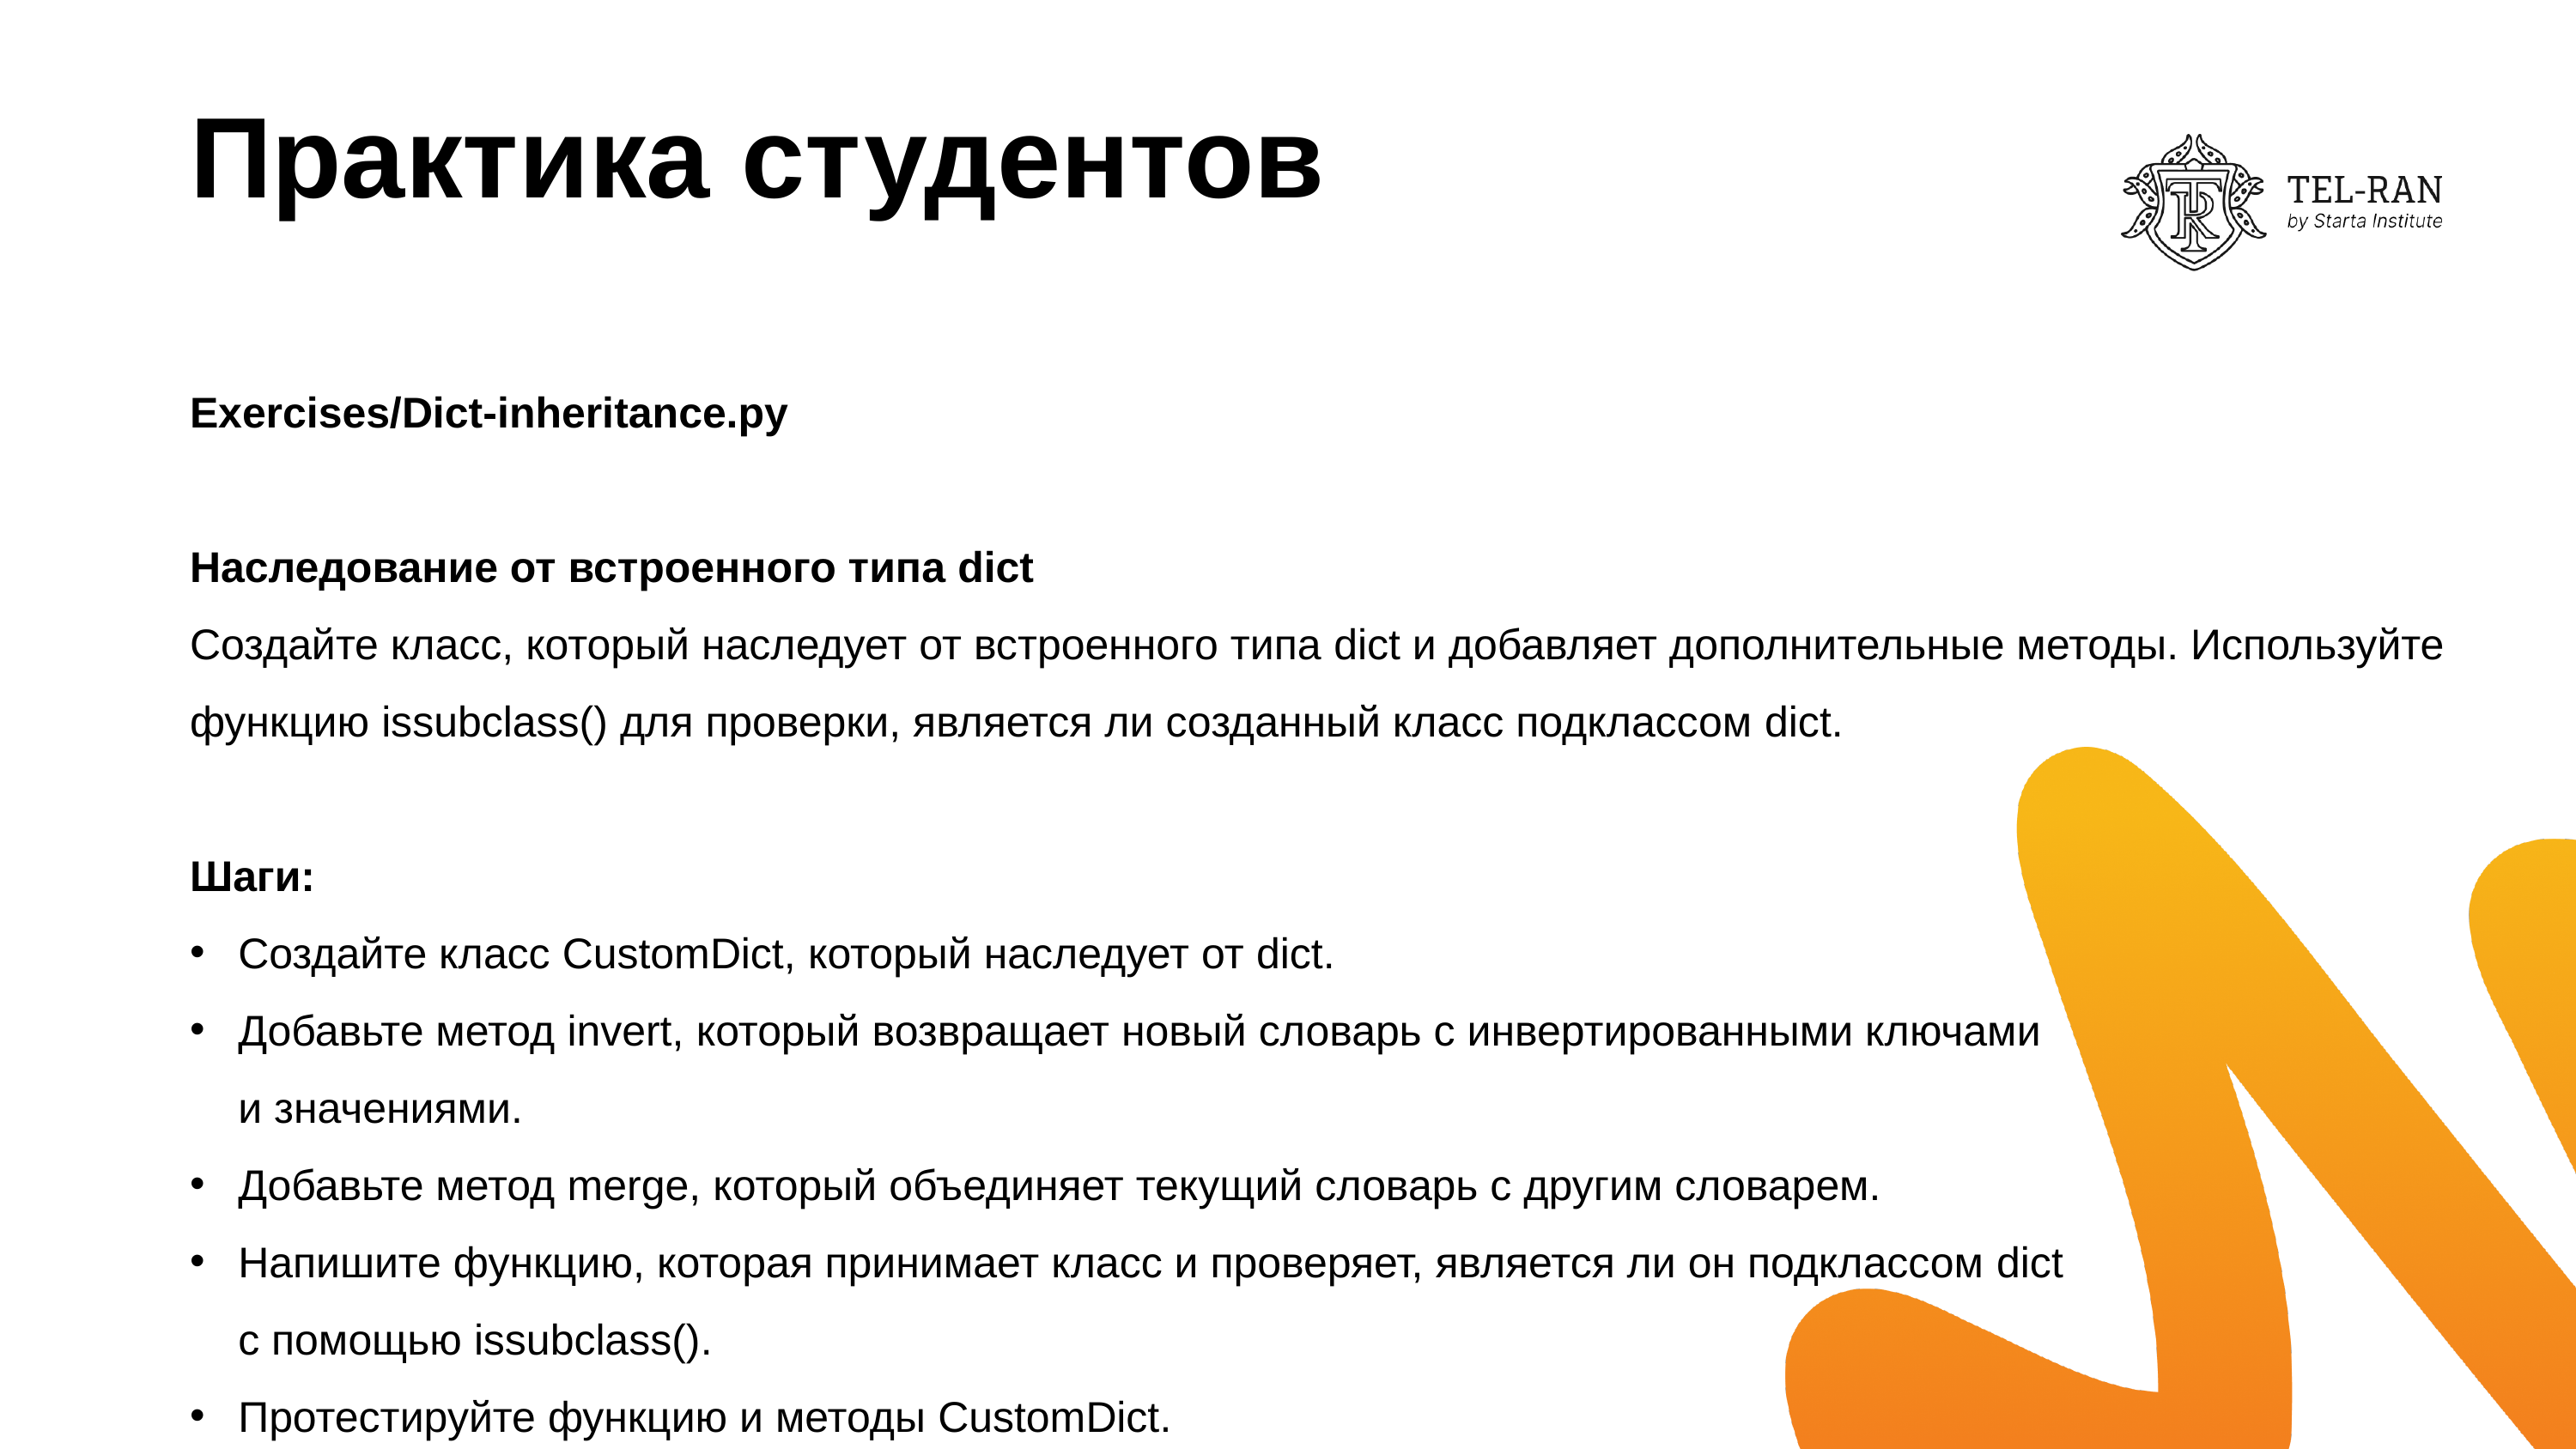

# Практика студентов
Exercises/Dict-inheritance.py

Наследование от встроенного типа dict
Создайте класс, который наследует от встроенного типа dict и добавляет дополнительные методы. Используйте функцию issubclass() для проверки, является ли созданный класс подклассом dict.

Шаги:
Создайте класс CustomDict, который наследует от dict.
Добавьте метод invert, который возвращает новый словарь с инвертированными ключами
и значениями.
Добавьте метод merge, который объединяет текущий словарь с другим словарем.
Напишите функцию, которая принимает класс и проверяет, является ли он подклассом dict
с помощью issubclass().
Протестируйте функцию и методы CustomDict.